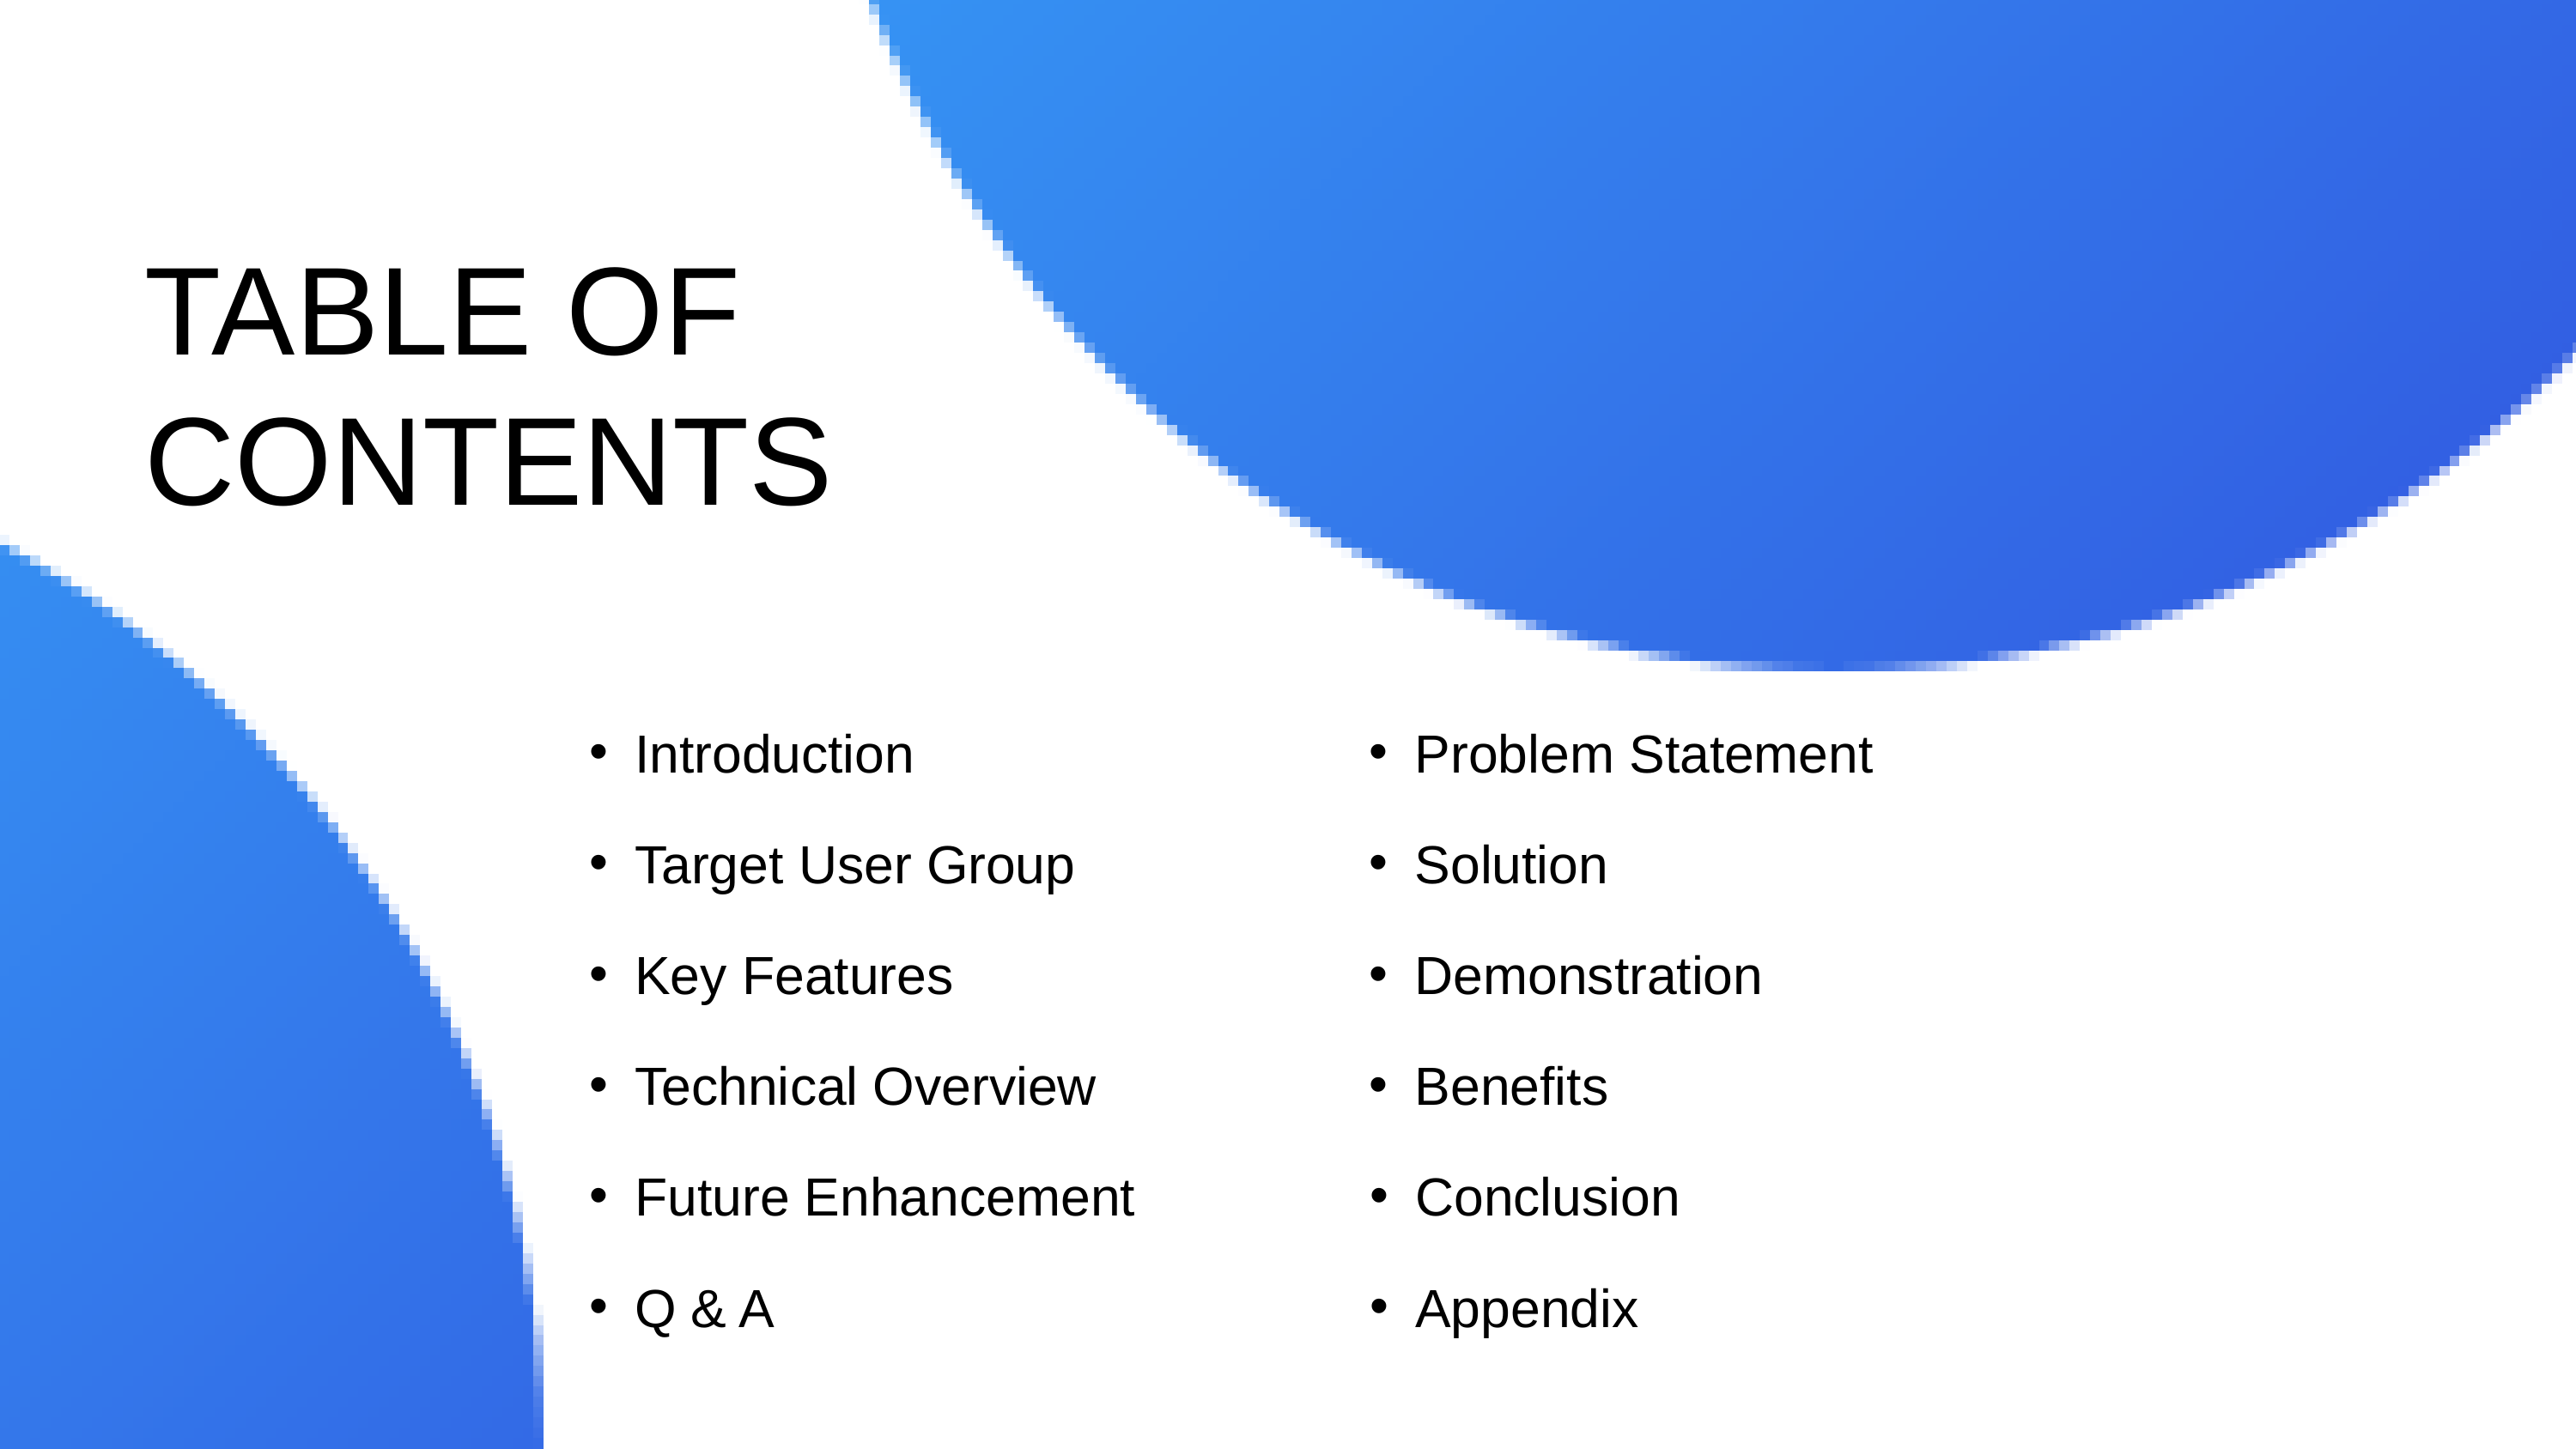

TABLE OF CONTENTS

Introduction
Problem Statement
Target User Group
Solution
Key Features
Demonstration
Technical Overview
Benefits
Future Enhancement
Conclusion
Q & A
Appendix